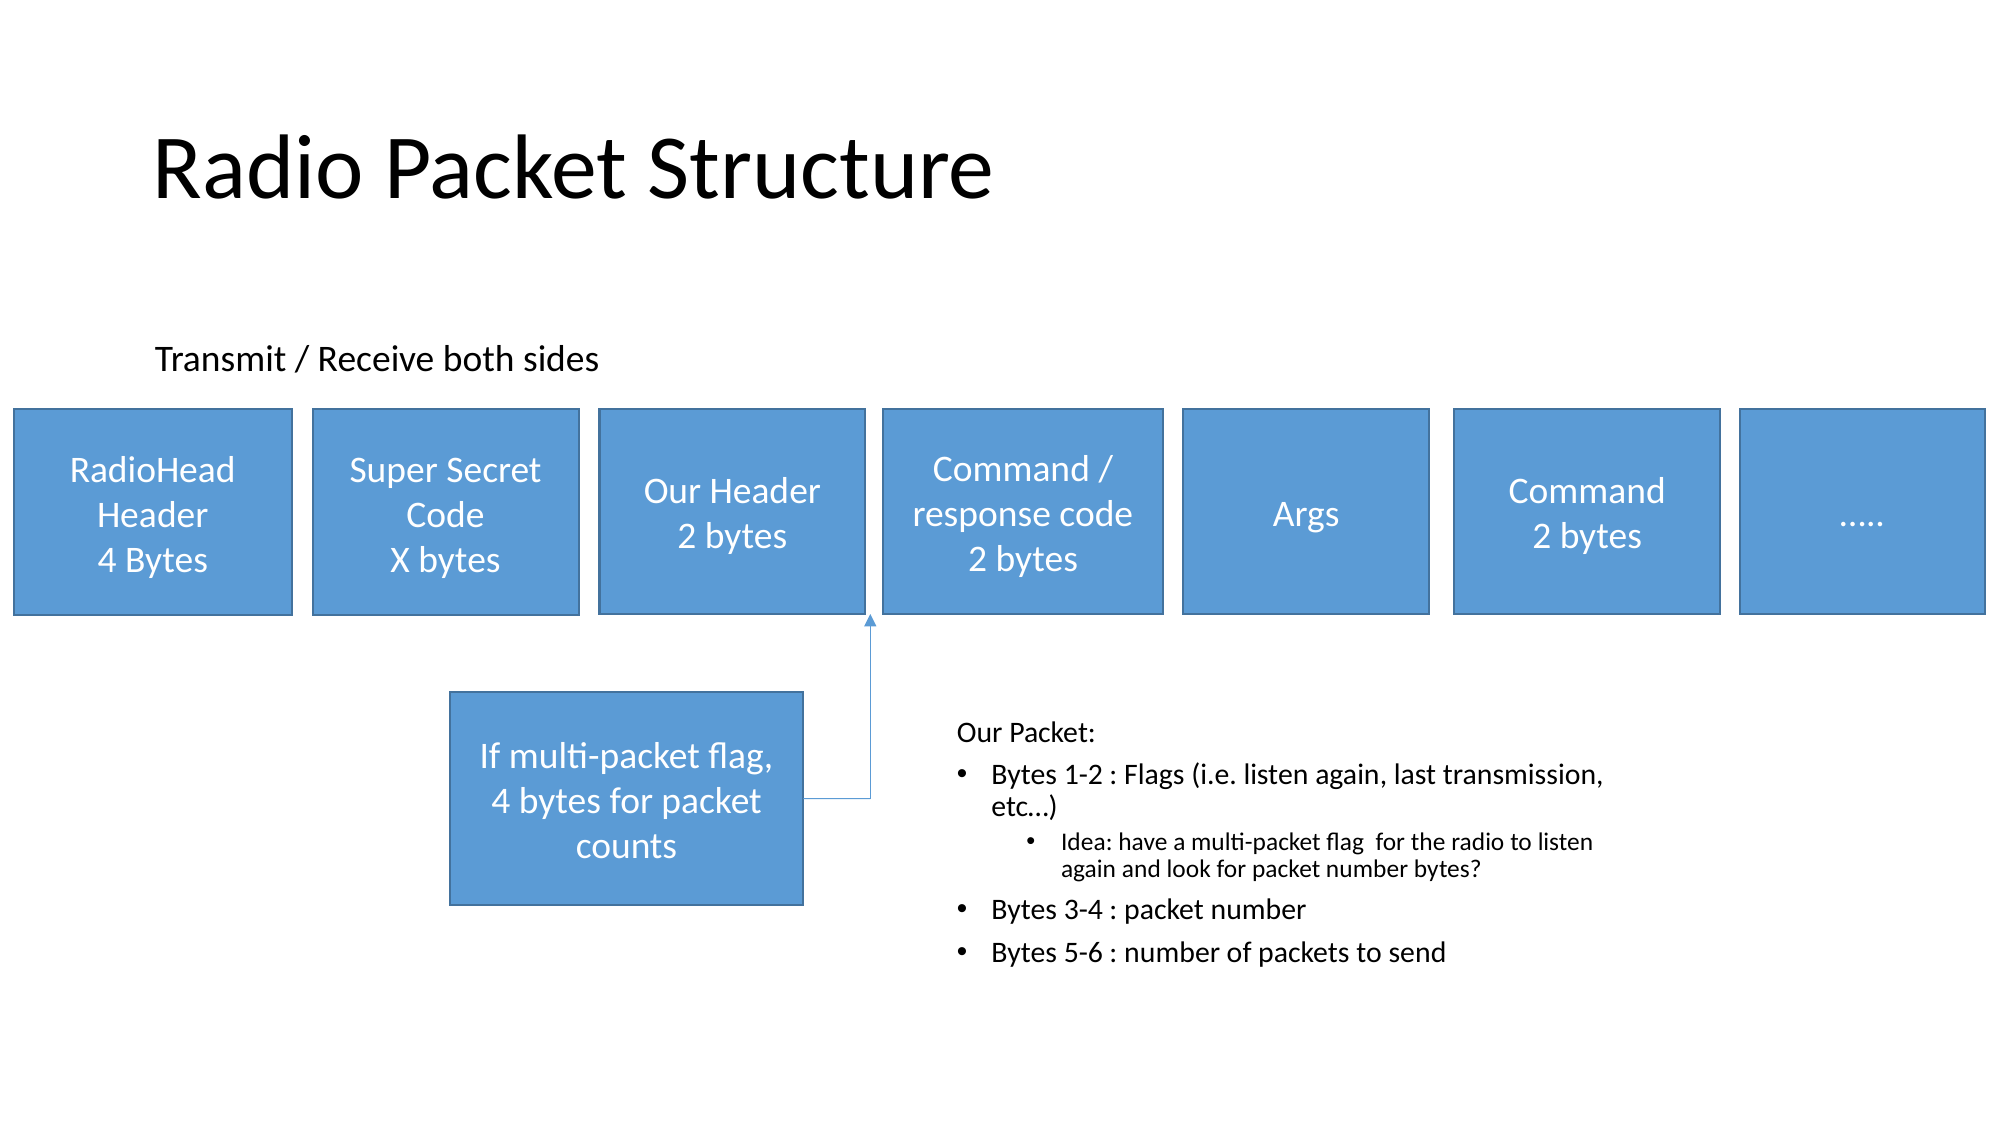

# Radio Packet Structure
Transmit / Receive both sides
Command
2 bytes
…..
Args
Our Header
2 bytes
Command / response code
2 bytes
RadioHead Header
4 Bytes
Super Secret Code
X bytes
If multi-packet flag,
4 bytes for packet counts
Our Packet:
Bytes 1-2 : Flags (i.e. listen again, last transmission, etc…)
Idea: have a multi-packet flag  for the radio to listen again and look for packet number bytes?
Bytes 3-4 : packet number
Bytes 5-6 : number of packets to send